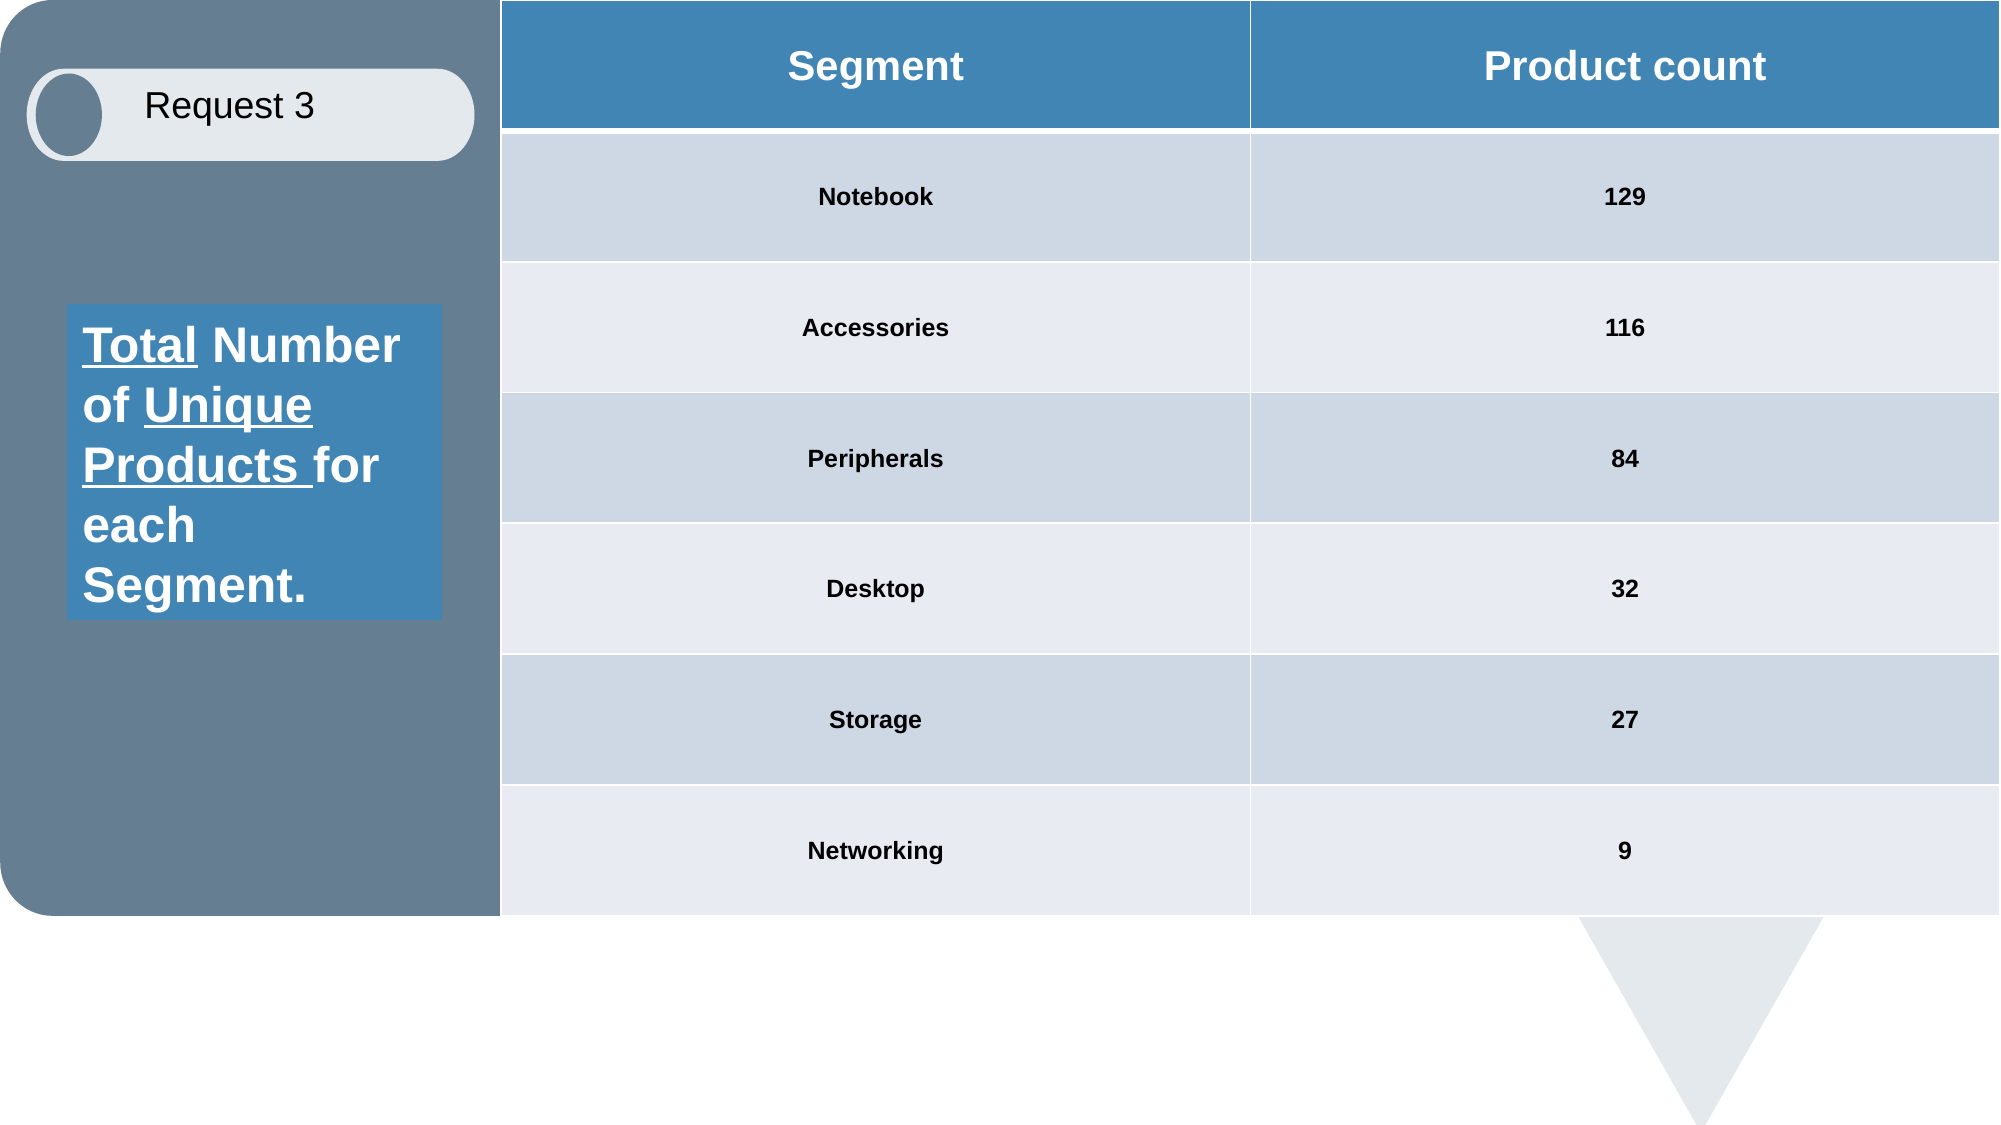

| Segment | Product count |
| --- | --- |
| Notebook | 129 |
| Accessories | 116 |
| Peripherals | 84 |
| Desktop | 32 |
| Storage | 27 |
| Networking | 9 |

Request 3
Total Number of Unique Products for each Segment.